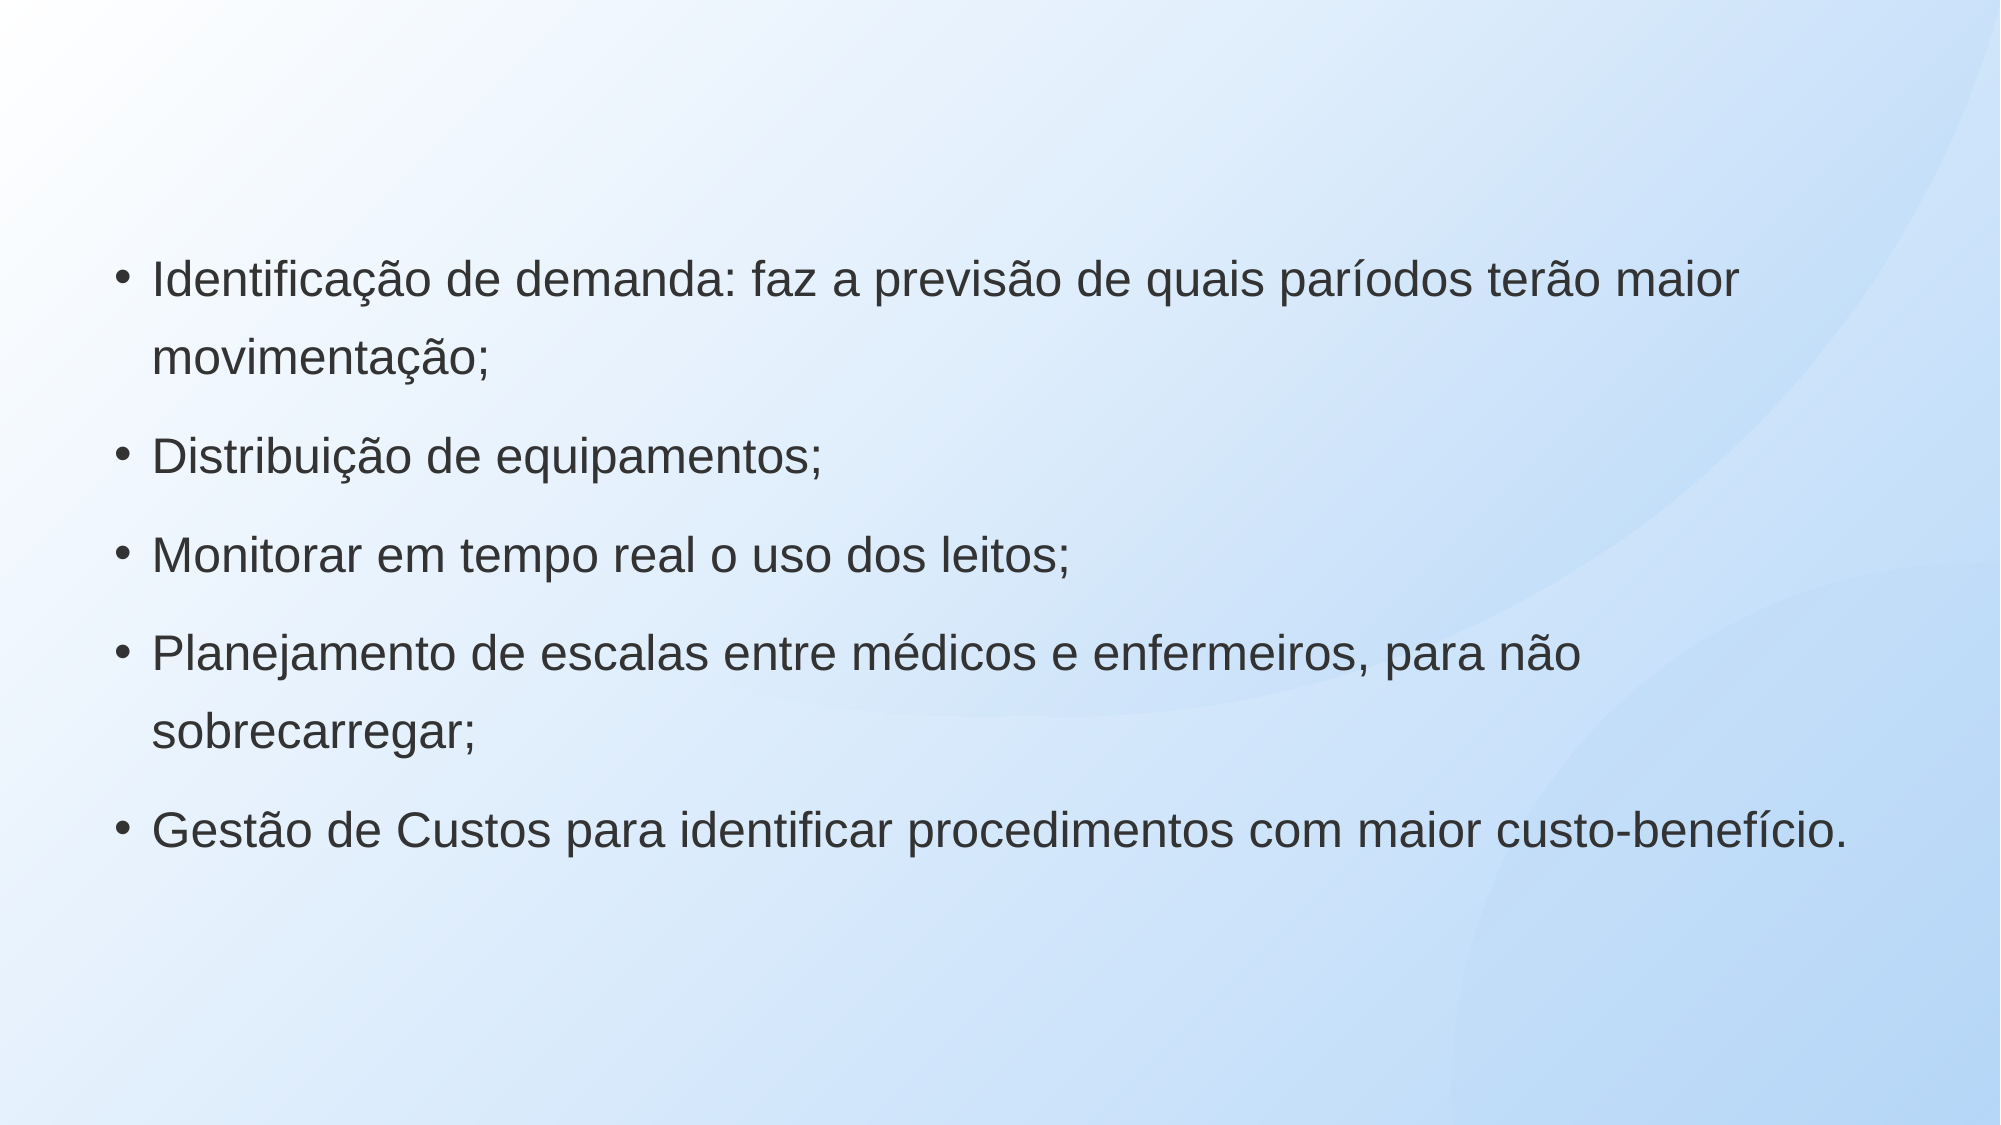

Identificação de demanda: faz a previsão de quais paríodos terão maior movimentação;
Distribuição de equipamentos;
Monitorar em tempo real o uso dos leitos;
Planejamento de escalas entre médicos e enfermeiros, para não sobrecarregar;
Gestão de Custos para identificar procedimentos com maior custo-benefício.